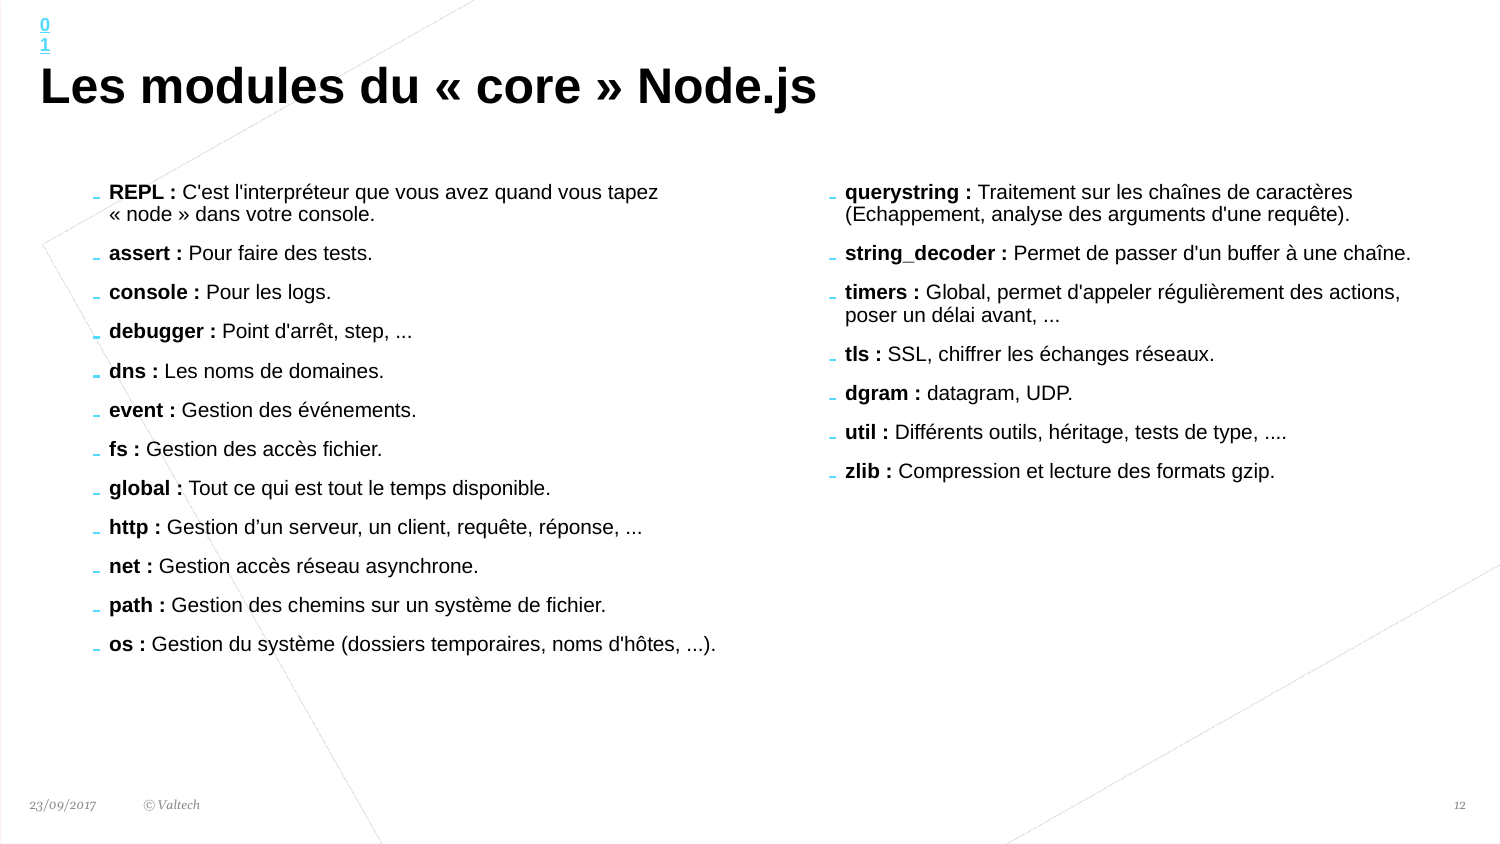

01
# Les modules du « core » Node.js
REPL : C'est l'interpréteur que vous avez quand vous tapez « node » dans votre console.
assert : Pour faire des tests.
console : Pour les logs.
debugger : Point d'arrêt, step, ...
dns : Les noms de domaines.
event : Gestion des événements.
fs : Gestion des accès fichier.
global : Tout ce qui est tout le temps disponible.
http : Gestion d’un serveur, un client, requête, réponse, ...
net : Gestion accès réseau asynchrone.
path : Gestion des chemins sur un système de fichier.
os : Gestion du système (dossiers temporaires, noms d'hôtes, ...).
querystring : Traitement sur les chaînes de caractères (Echappement, analyse des arguments d'une requête).
string_decoder : Permet de passer d'un buffer à une chaîne.
timers : Global, permet d'appeler régulièrement des actions, poser un délai avant, ...
tls : SSL, chiffrer les échanges réseaux.
dgram : datagram, UDP.
util : Différents outils, héritage, tests de type, ....
zlib : Compression et lecture des formats gzip.

23/09/2017	© Valtech
12